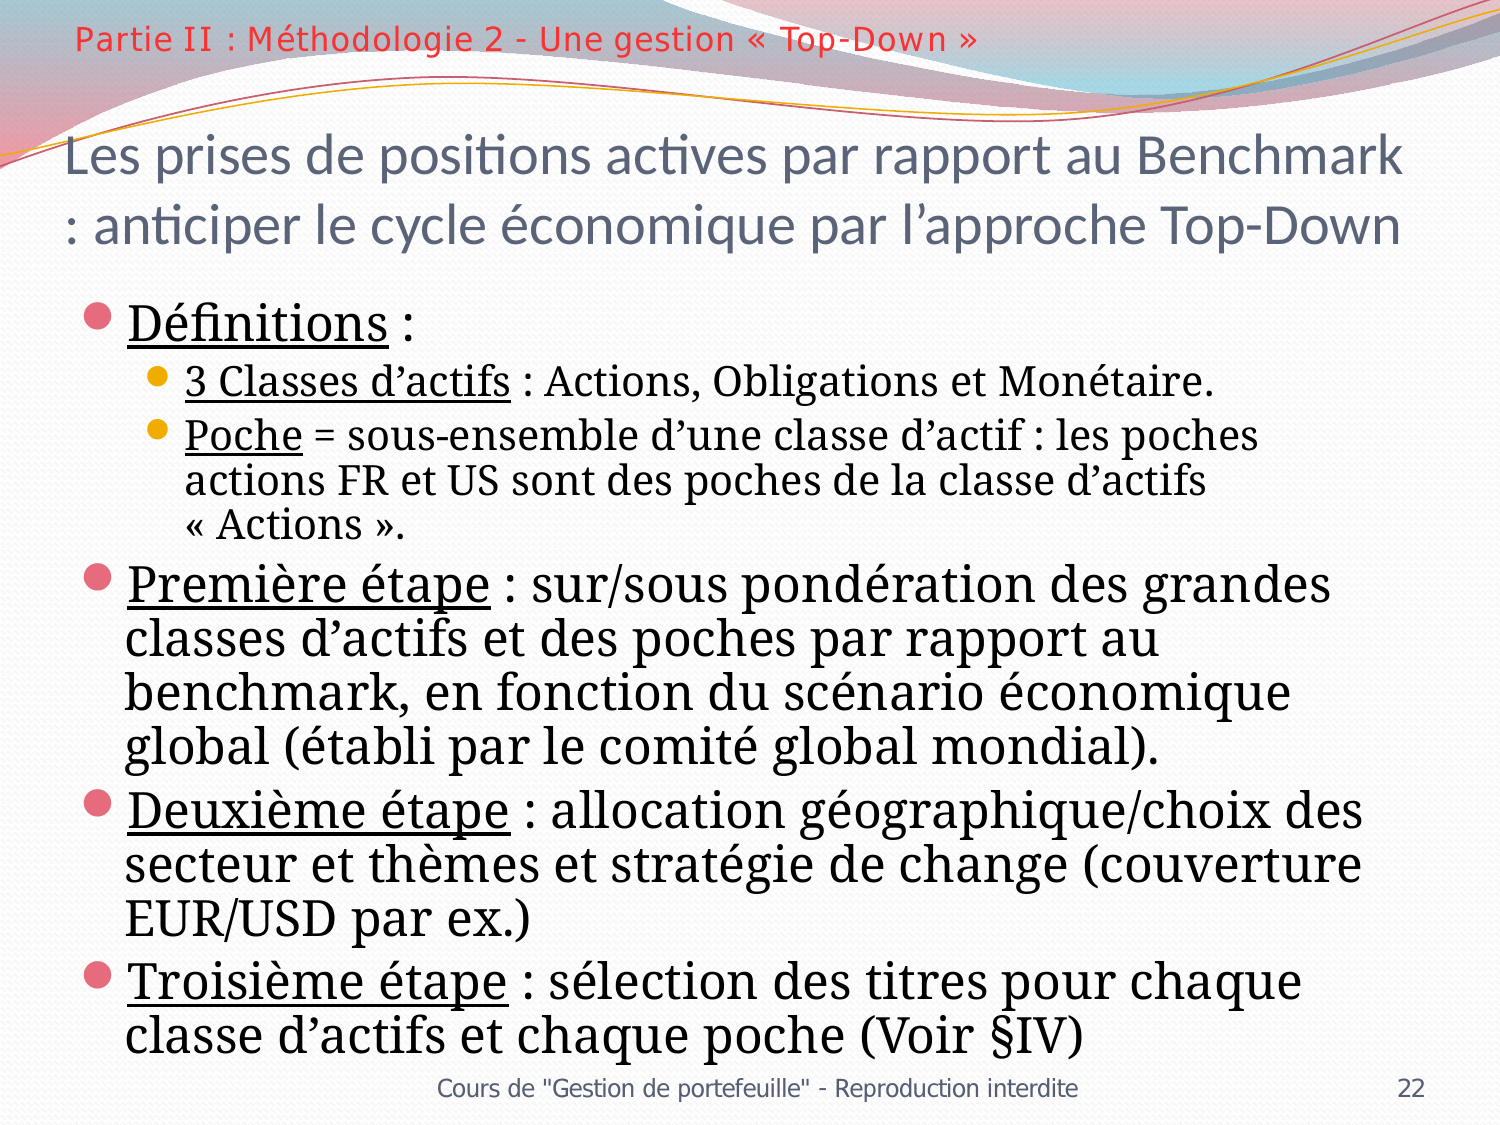

Partie II : Méthodologie 2 - Une gestion « Top-Down »
# Les prises de positions actives par rapport au Benchmark : anticiper le cycle économique par l’approche Top-Down
Définitions :
3 Classes d’actifs : Actions, Obligations et Monétaire.
Poche = sous-ensemble d’une classe d’actif : les poches actions FR et US sont des poches de la classe d’actifs « Actions ».
Première étape : sur/sous pondération des grandes classes d’actifs et des poches par rapport au benchmark, en fonction du scénario économique global (établi par le comité global mondial).
Deuxième étape : allocation géographique/choix des secteur et thèmes et stratégie de change (couverture EUR/USD par ex.)
Troisième étape : sélection des titres pour chaque classe d’actifs et chaque poche (Voir §IV)
Cours de "Gestion de portefeuille" - Reproduction interdite
22